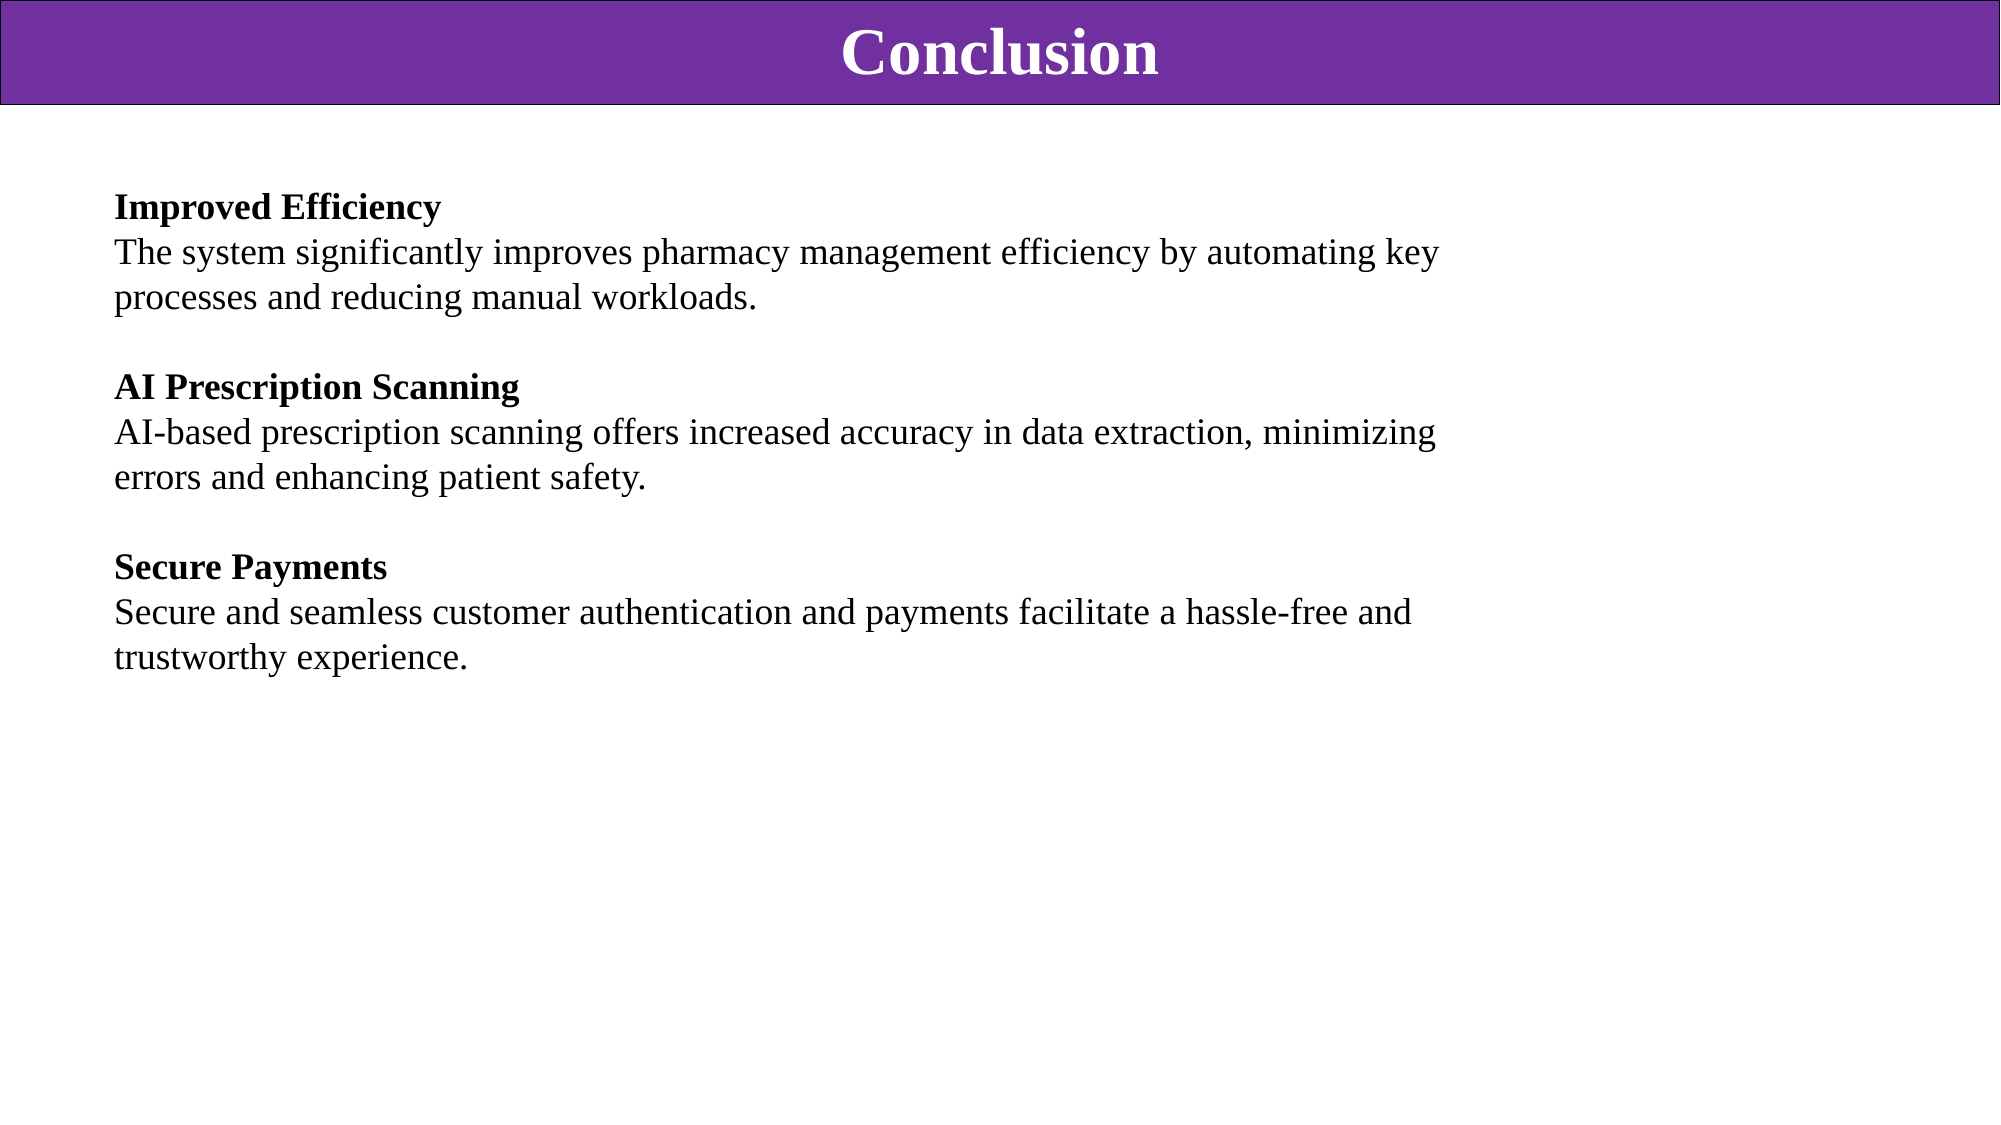

Conclusion
Improved Efficiency
The system significantly improves pharmacy management efficiency by automating key processes and reducing manual workloads.

AI Prescription Scanning
AI-based prescription scanning offers increased accuracy in data extraction, minimizing errors and enhancing patient safety.

Secure Payments
Secure and seamless customer authentication and payments facilitate a hassle-free and trustworthy experience.